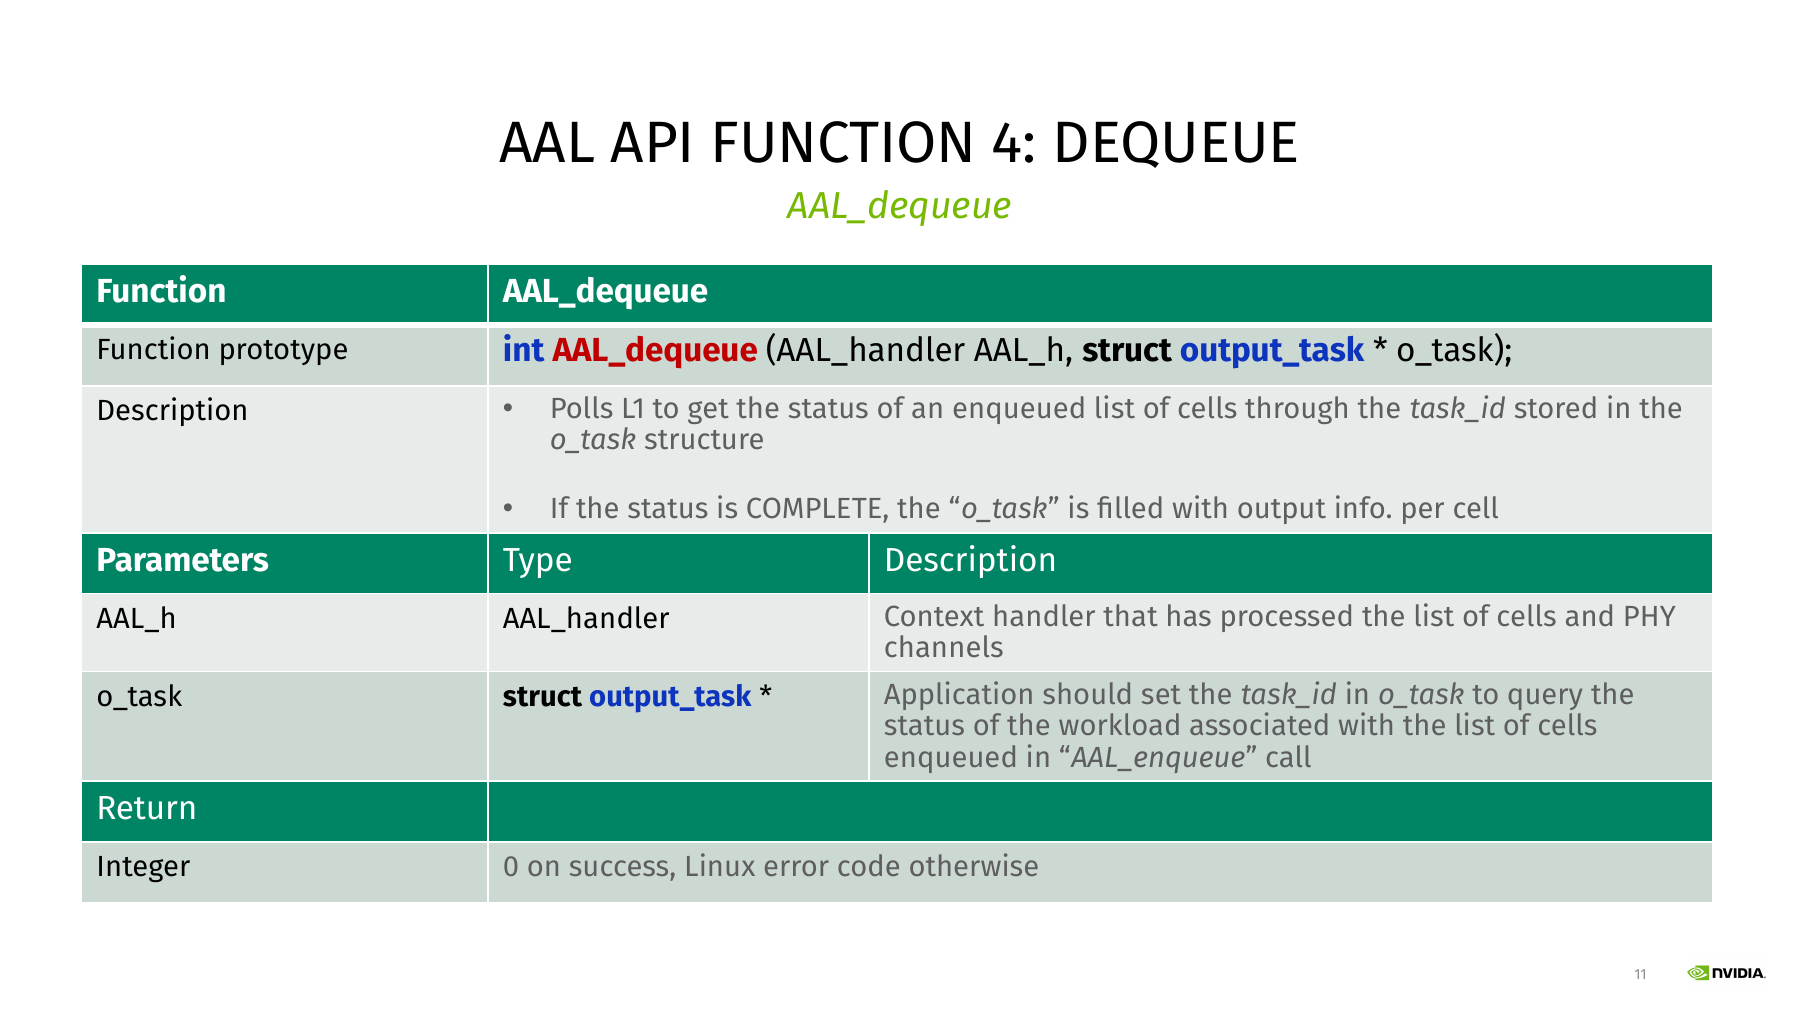

# AAL API function 4: dequeue
AAL_dequeue

| Function | AAL\_dequeue |  |
| --- | --- | --- |
| Function prototype | int AAL\_dequeue (AAL\_handler AAL\_h, struct output\_task \* o\_task); |  |
| Description | Polls L1 to get the status of an enqueued list of cells through the task\_id stored in the o\_task structure If the status is COMPLETE, the “o\_task” is filled with output info. per cell |  |
| Parameters | Type | Description |
| AAL\_h | AAL\_handler | Context handler that has processed the list of cells and PHY channels |
| o\_task | struct output\_task \* | Application should set the task\_id in o\_task to query the status of the workload associated with the list of cells enqueued in “AAL\_enqueue” call |
| Return |  |  |
| Integer | 0 on success, Linux error code otherwise |  |